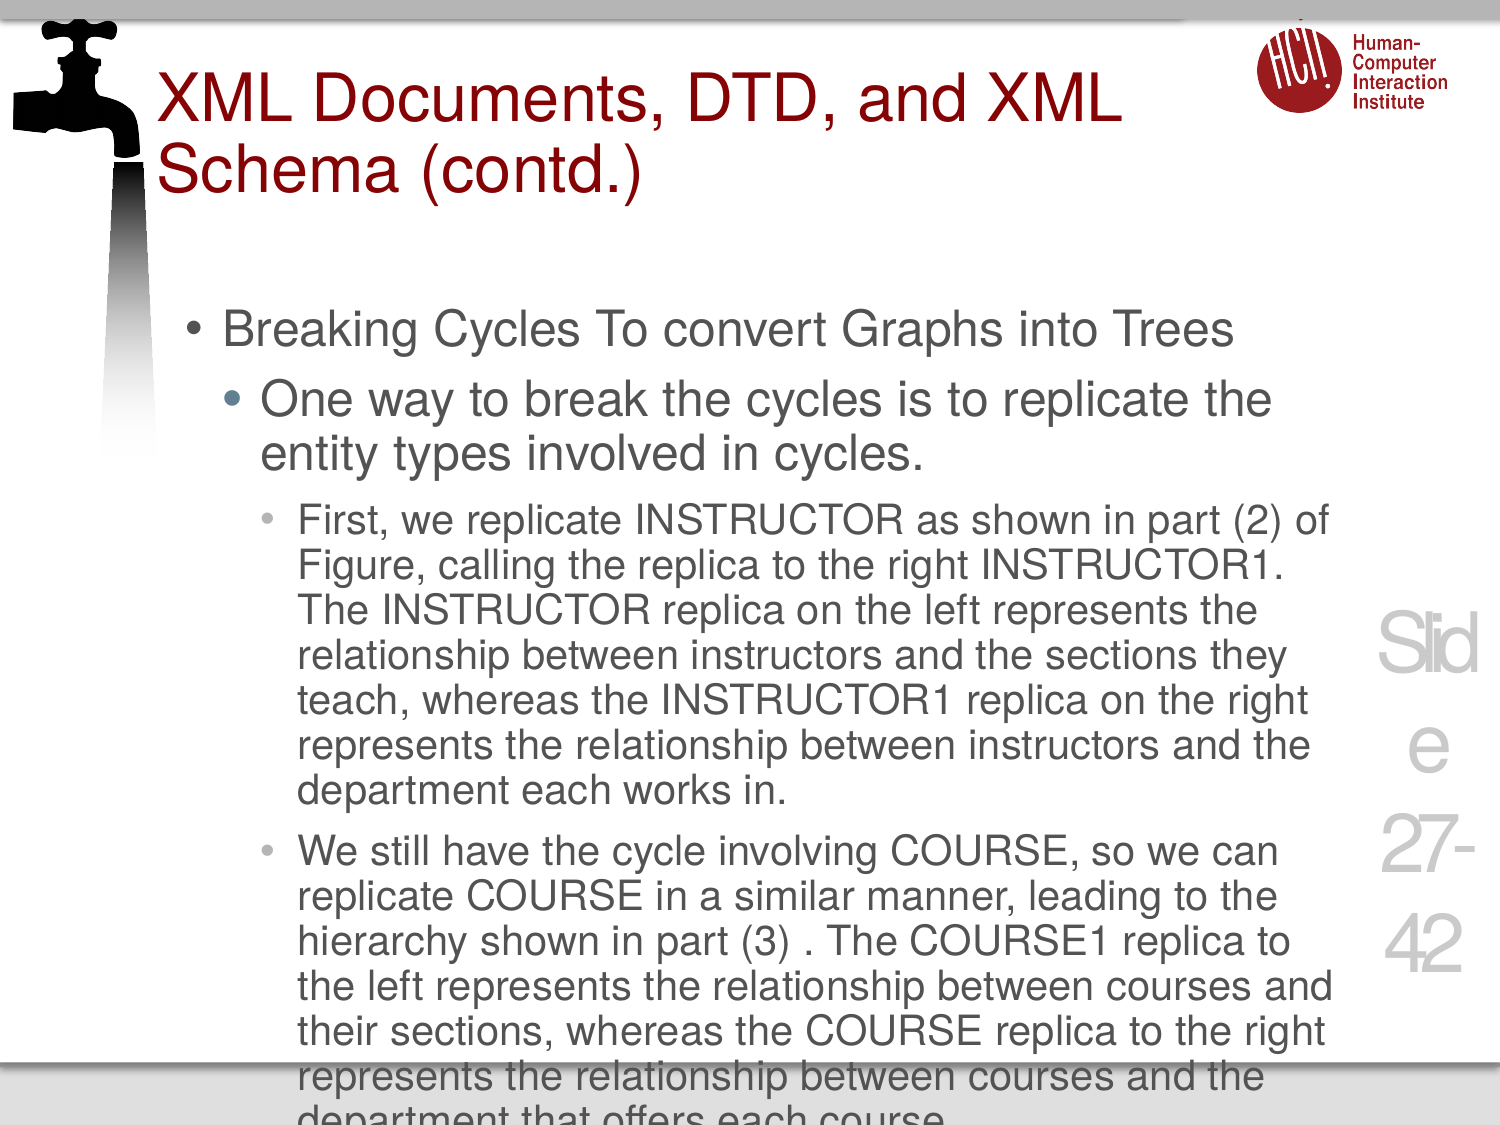

# XML Documents, DTD, and XML Schema (contd.)
Breaking Cycles To convert Graphs into Trees
One way to break the cycles is to replicate the entity types involved in cycles.
First, we replicate INSTRUCTOR as shown in part (2) of Figure, calling the replica to the right INSTRUCTOR1. The INSTRUCTOR replica on the left represents the relationship between instructors and the sections they teach, whereas the INSTRUCTOR1 replica on the right represents the relationship between instructors and the department each works in.
We still have the cycle involving COURSE, so we can replicate COURSE in a similar manner, leading to the hierarchy shown in part (3) . The COURSE1 replica to the left represents the relationship between courses and their sections, whereas the COURSE replica to the right represents the relationship between courses and the department that offers each course.
Slide 27- 42